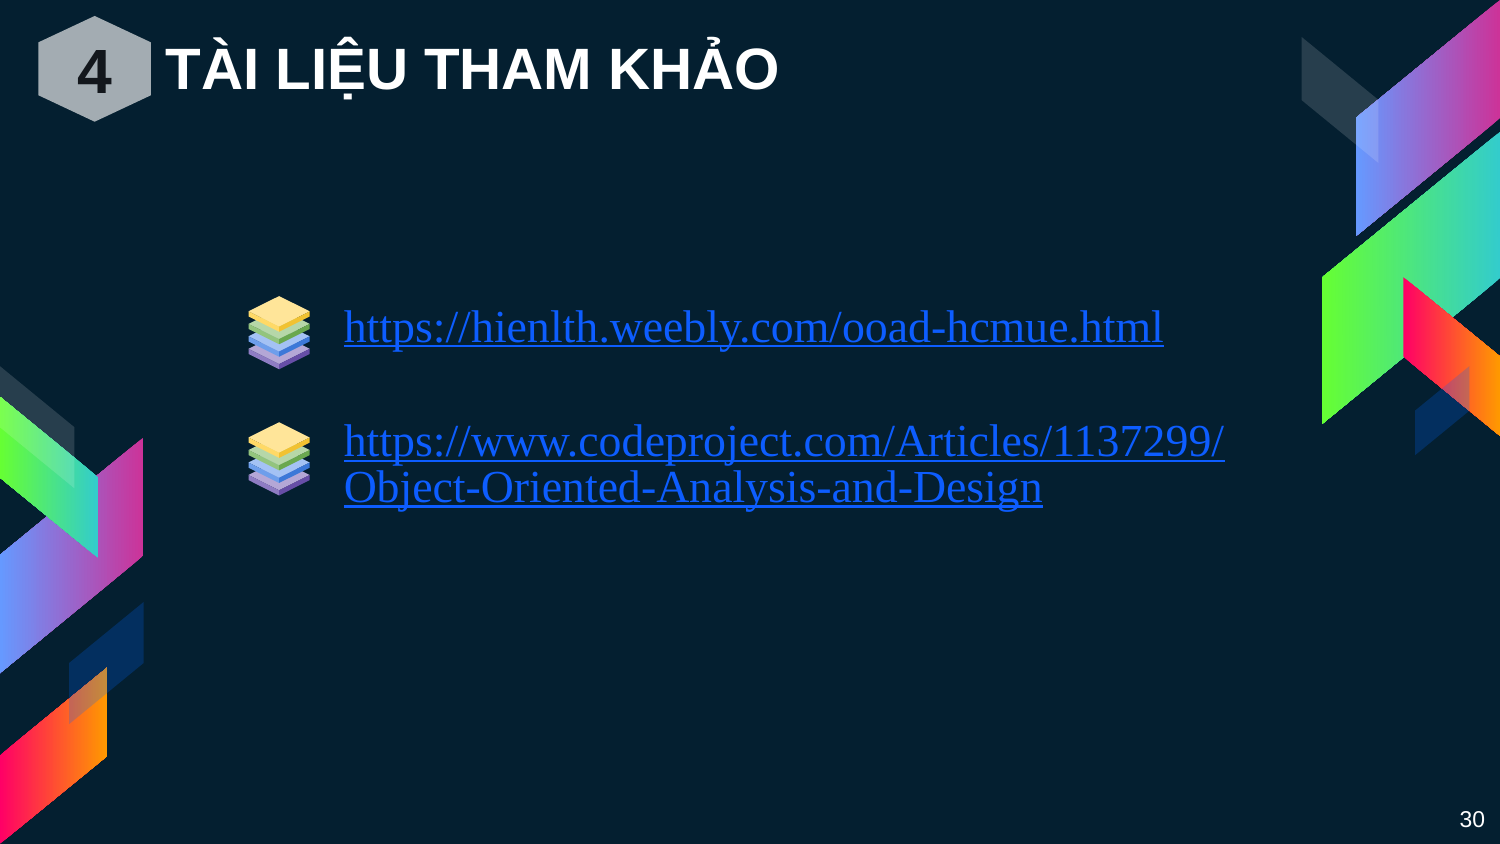

TÀI LIỆU THAM KHẢO
4

https://hienlth.weebly.com/ooad-hcmue.html

https://www.codeproject.com/Articles/1137299/Object-Oriented-Analysis-and-Design

30